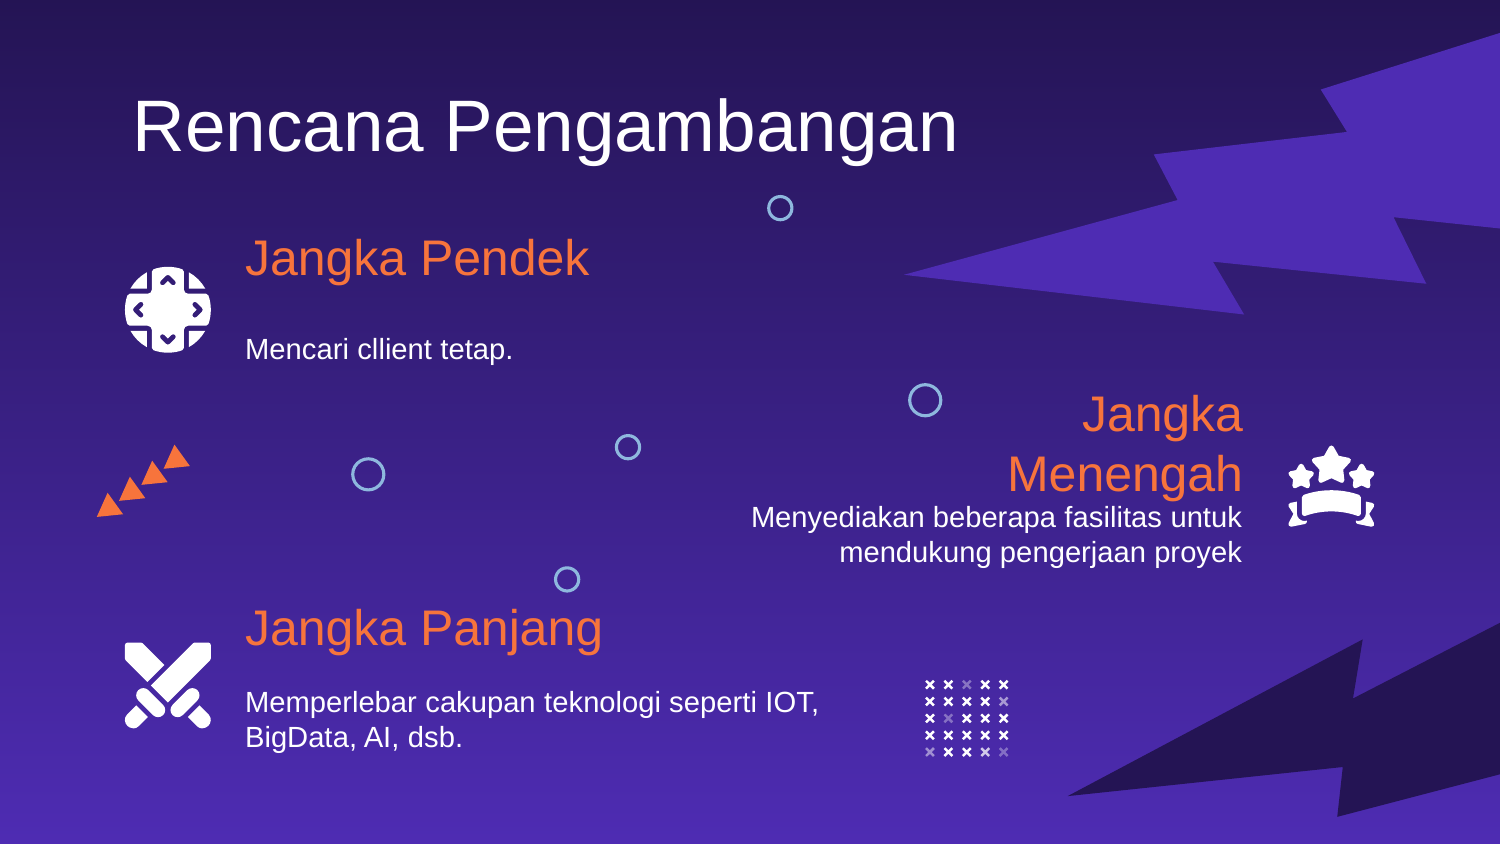

Rencana Pengambangan

# Jangka Pendek

Mencari cllient tetap.
Jangka Menengah

Menyediakan beberapa fasilitas untuk mendukung pengerjaan proyek
Jangka Panjang

Memperlebar cakupan teknologi seperti IOT, BigData, AI, dsb.